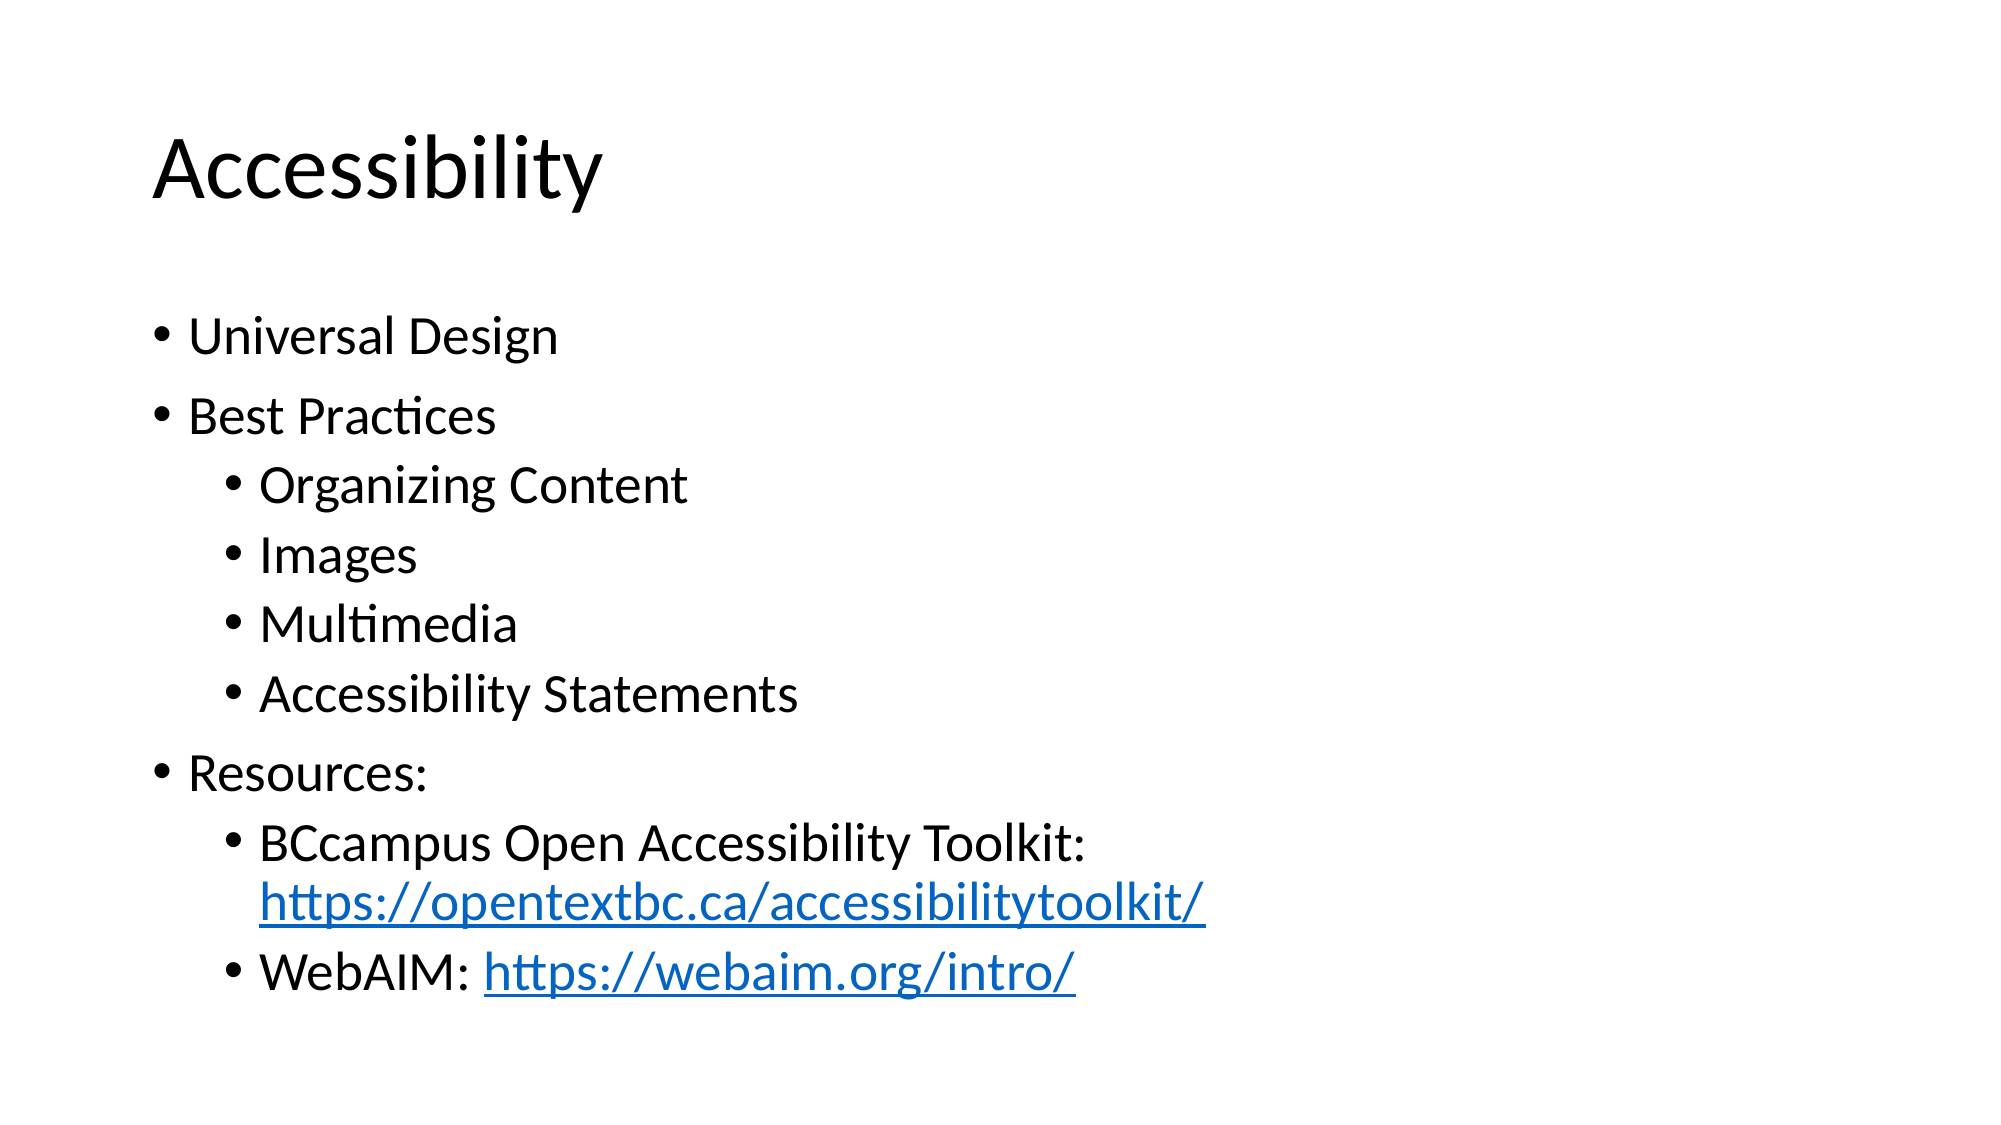

# Accessibility
Universal Design
Best Practices
Organizing Content
Images
Multimedia
Accessibility Statements
Resources:
BCcampus Open Accessibility Toolkit: https://opentextbc.ca/accessibilitytoolkit/
WebAIM: https://webaim.org/intro/